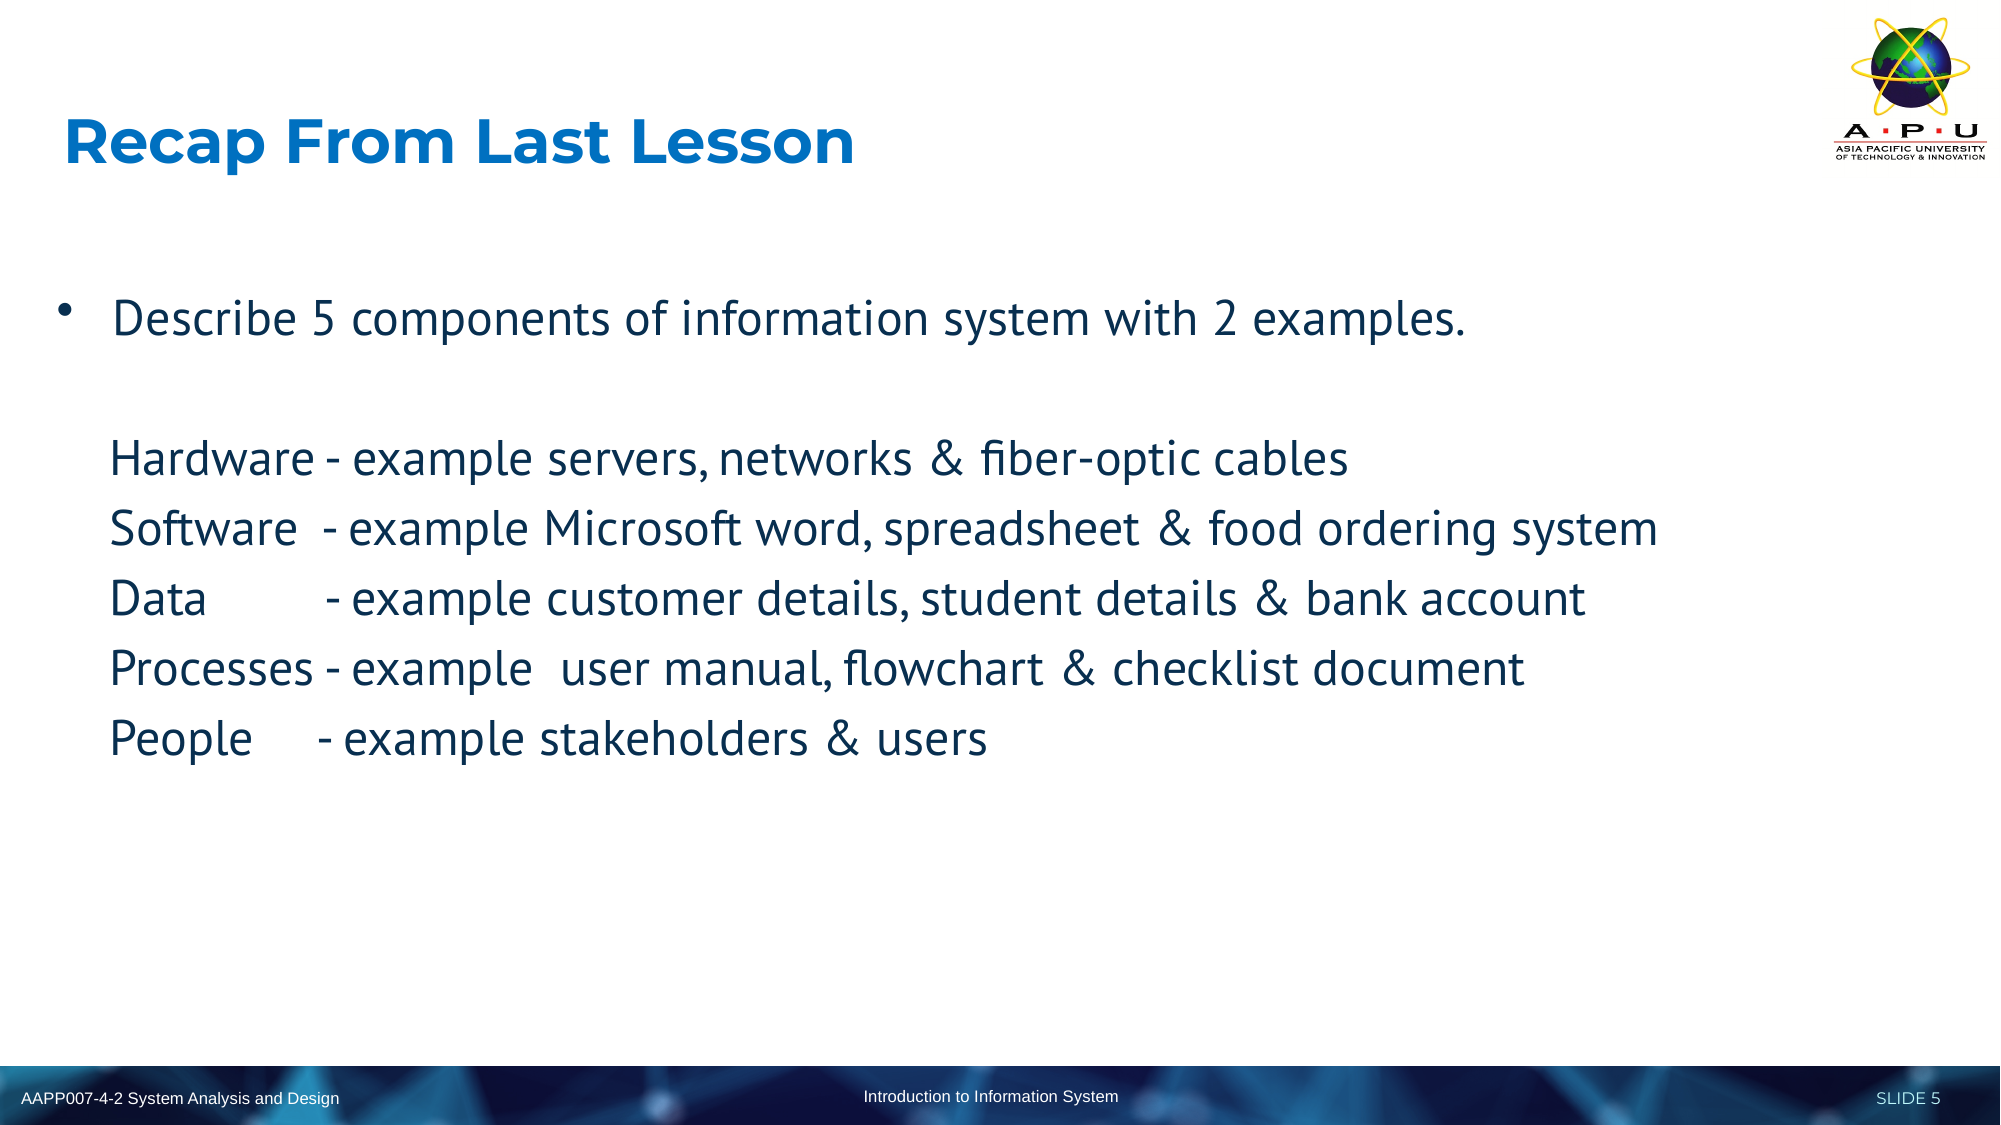

# Recap From Last Lesson
Describe 5 components of information system with 2 examples.

    Hardware - example servers, networks & fiber-optic cables
    Software  - example Microsoft word, spreadsheet & food ordering system
    Data         - example customer details, student details & bank account
    Processes - example  user manual, flowchart & checklist document
    People     - example stakeholders & users